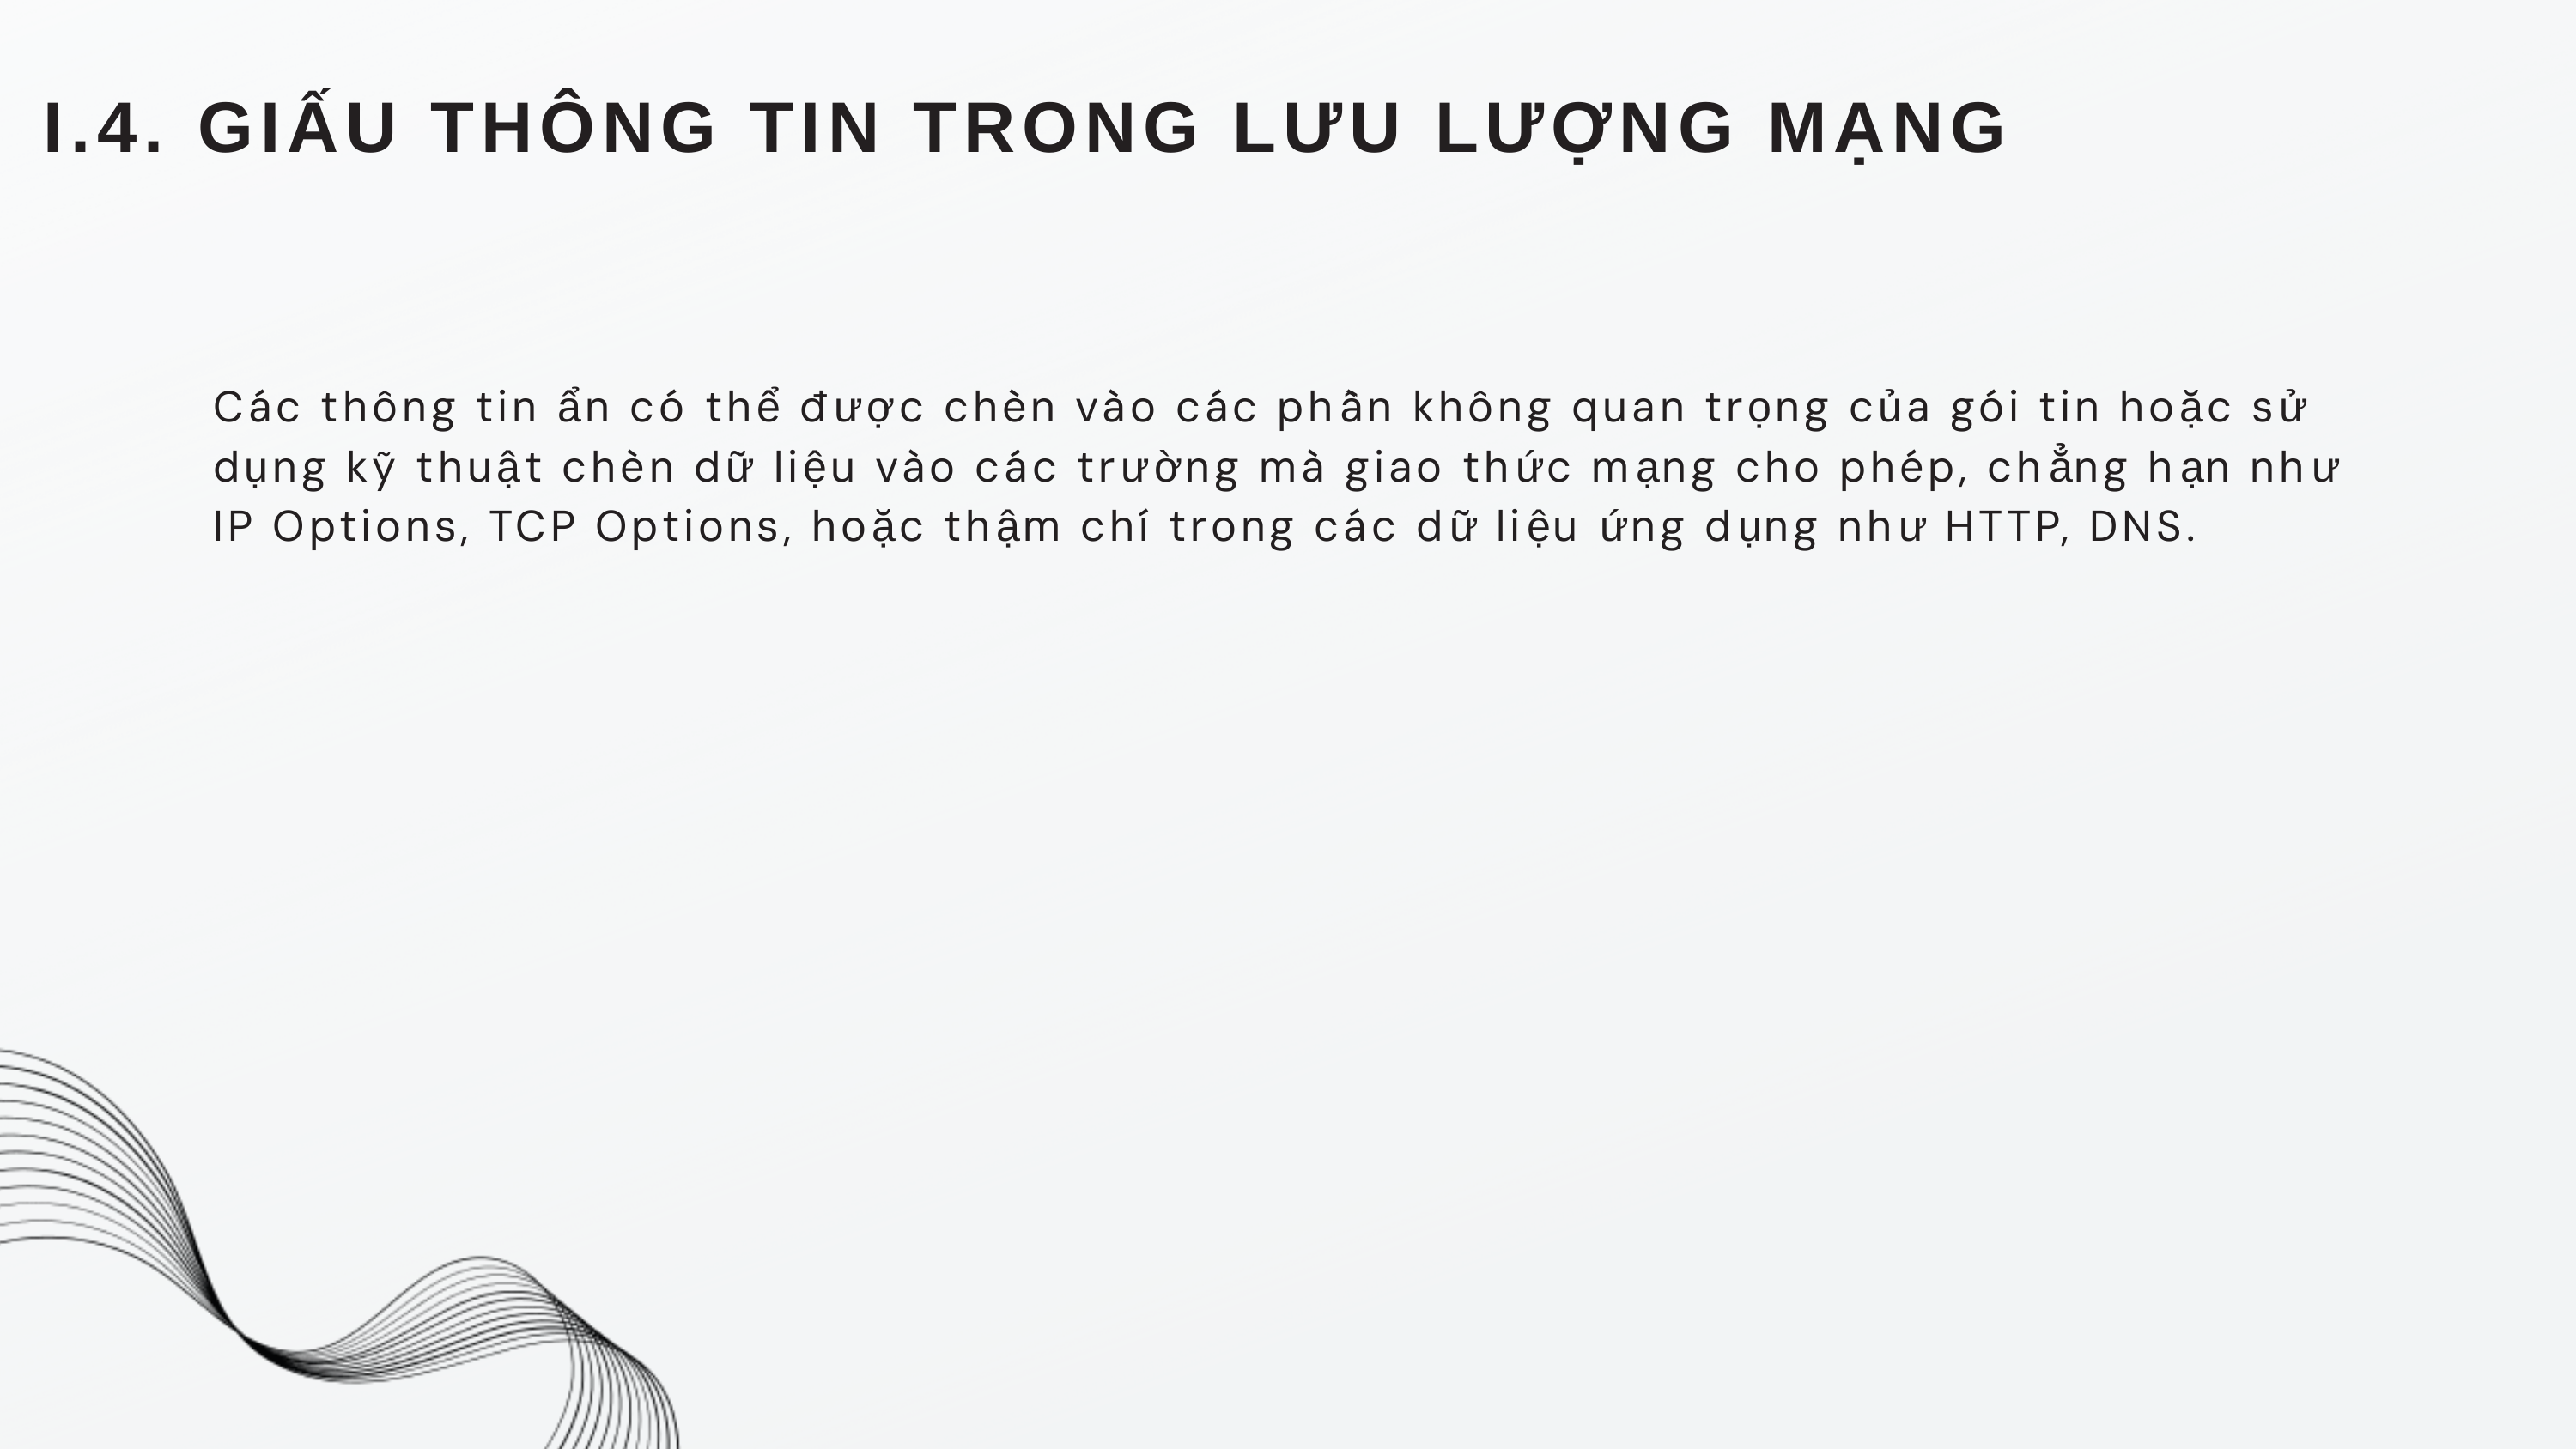

I.4. GIẤU THÔNG TIN TRONG LƯU LƯỢNG MẠNG
Các thông tin ẩn có thể được chèn vào các phần không quan trọng của gói tin hoặc sử dụng kỹ thuật chèn dữ liệu vào các trường mà giao thức mạng cho phép, chẳng hạn như IP Options, TCP Options, hoặc thậm chí trong các dữ liệu ứng dụng như HTTP, DNS.